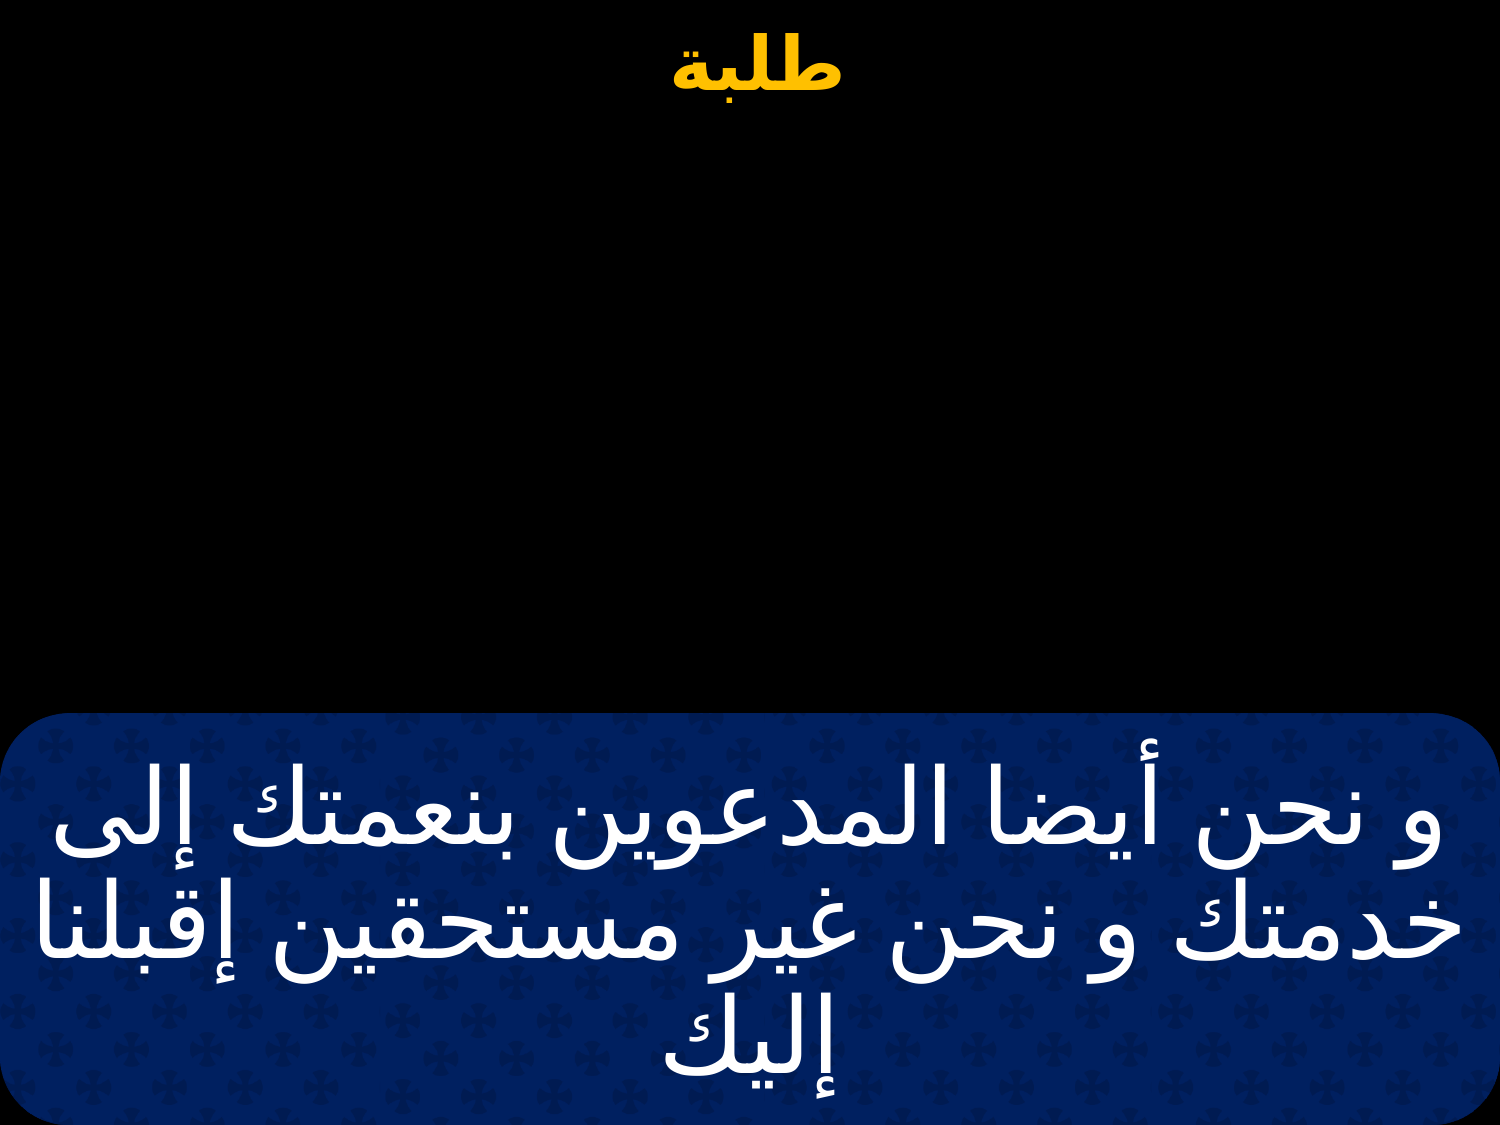

# و نحن أيضا المدعوين بنعمتك إلى خدمتك و نحن غير مستحقين إقبلنا إليك